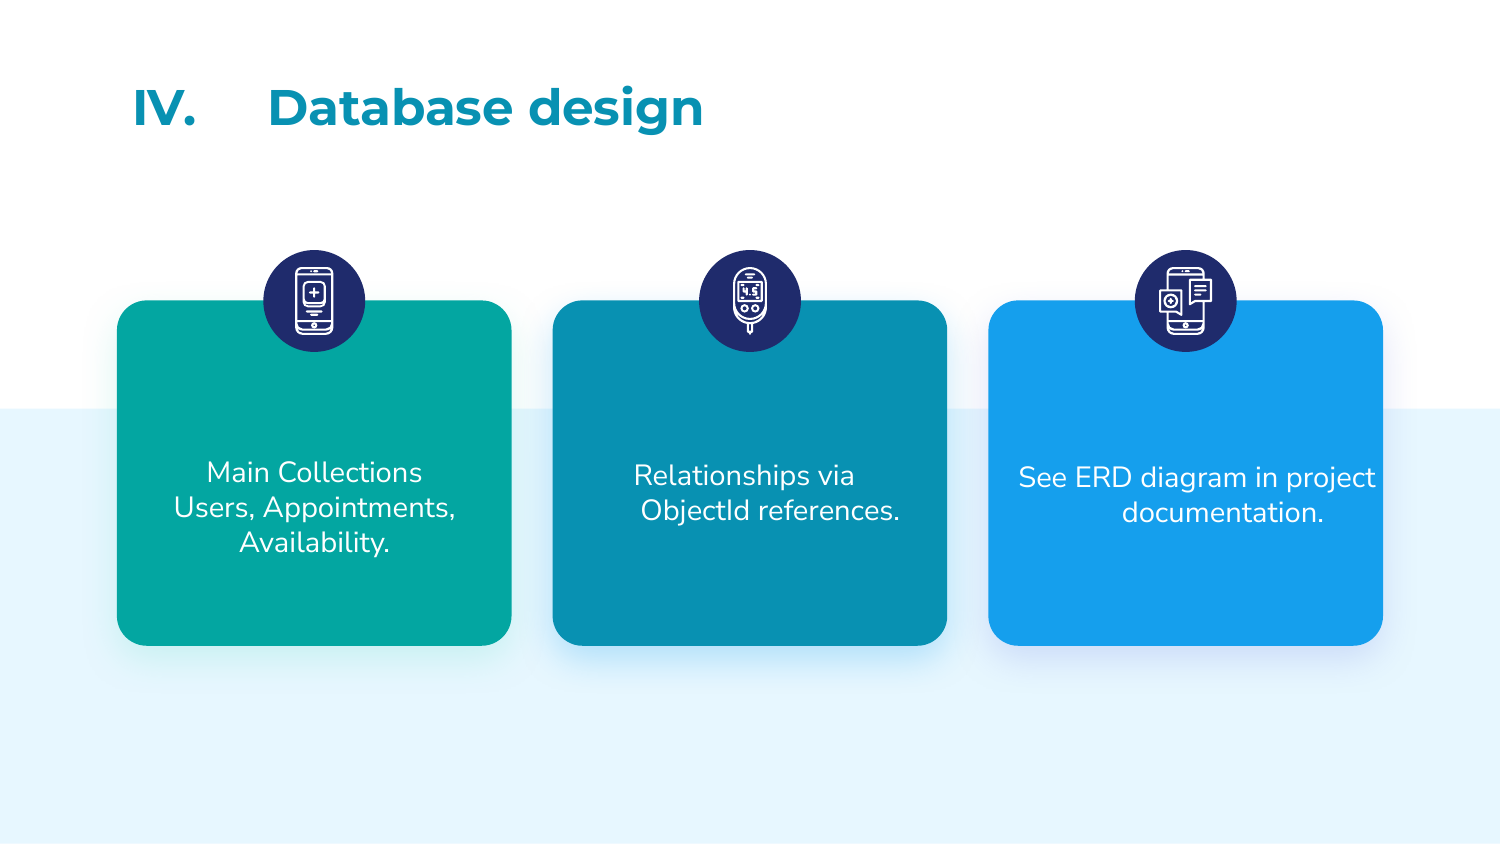

# IV.     Database design

Main Collections
Users, Appointments, Availability.
Relationships via ObjectId references.
See ERD diagram in project documentation.